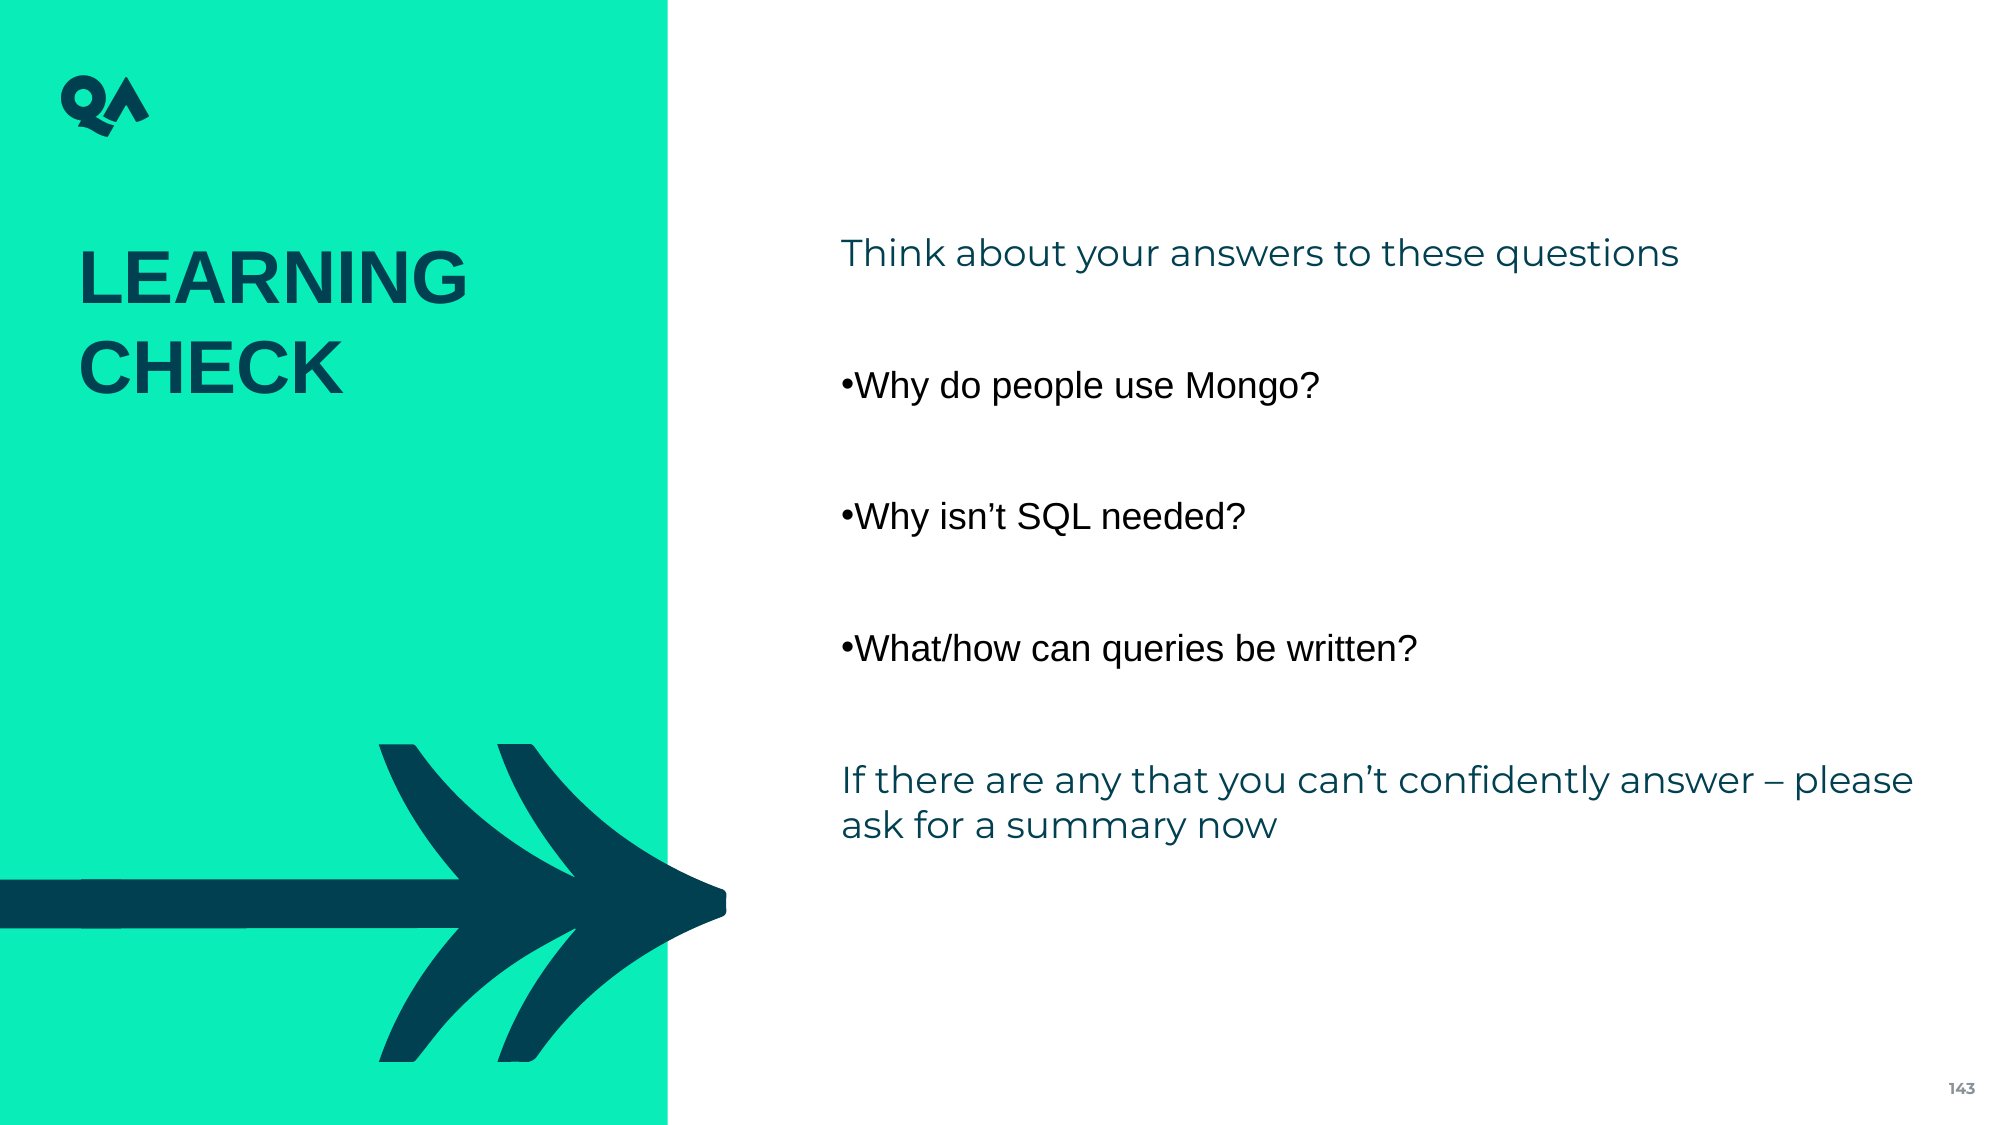

Learning check
Think about your answers to these questions

Why do people use Mongo?

Why isn’t SQL needed?

What/how can queries be written?

If there are any that you can’t confidently answer – please ask for a summary now
143